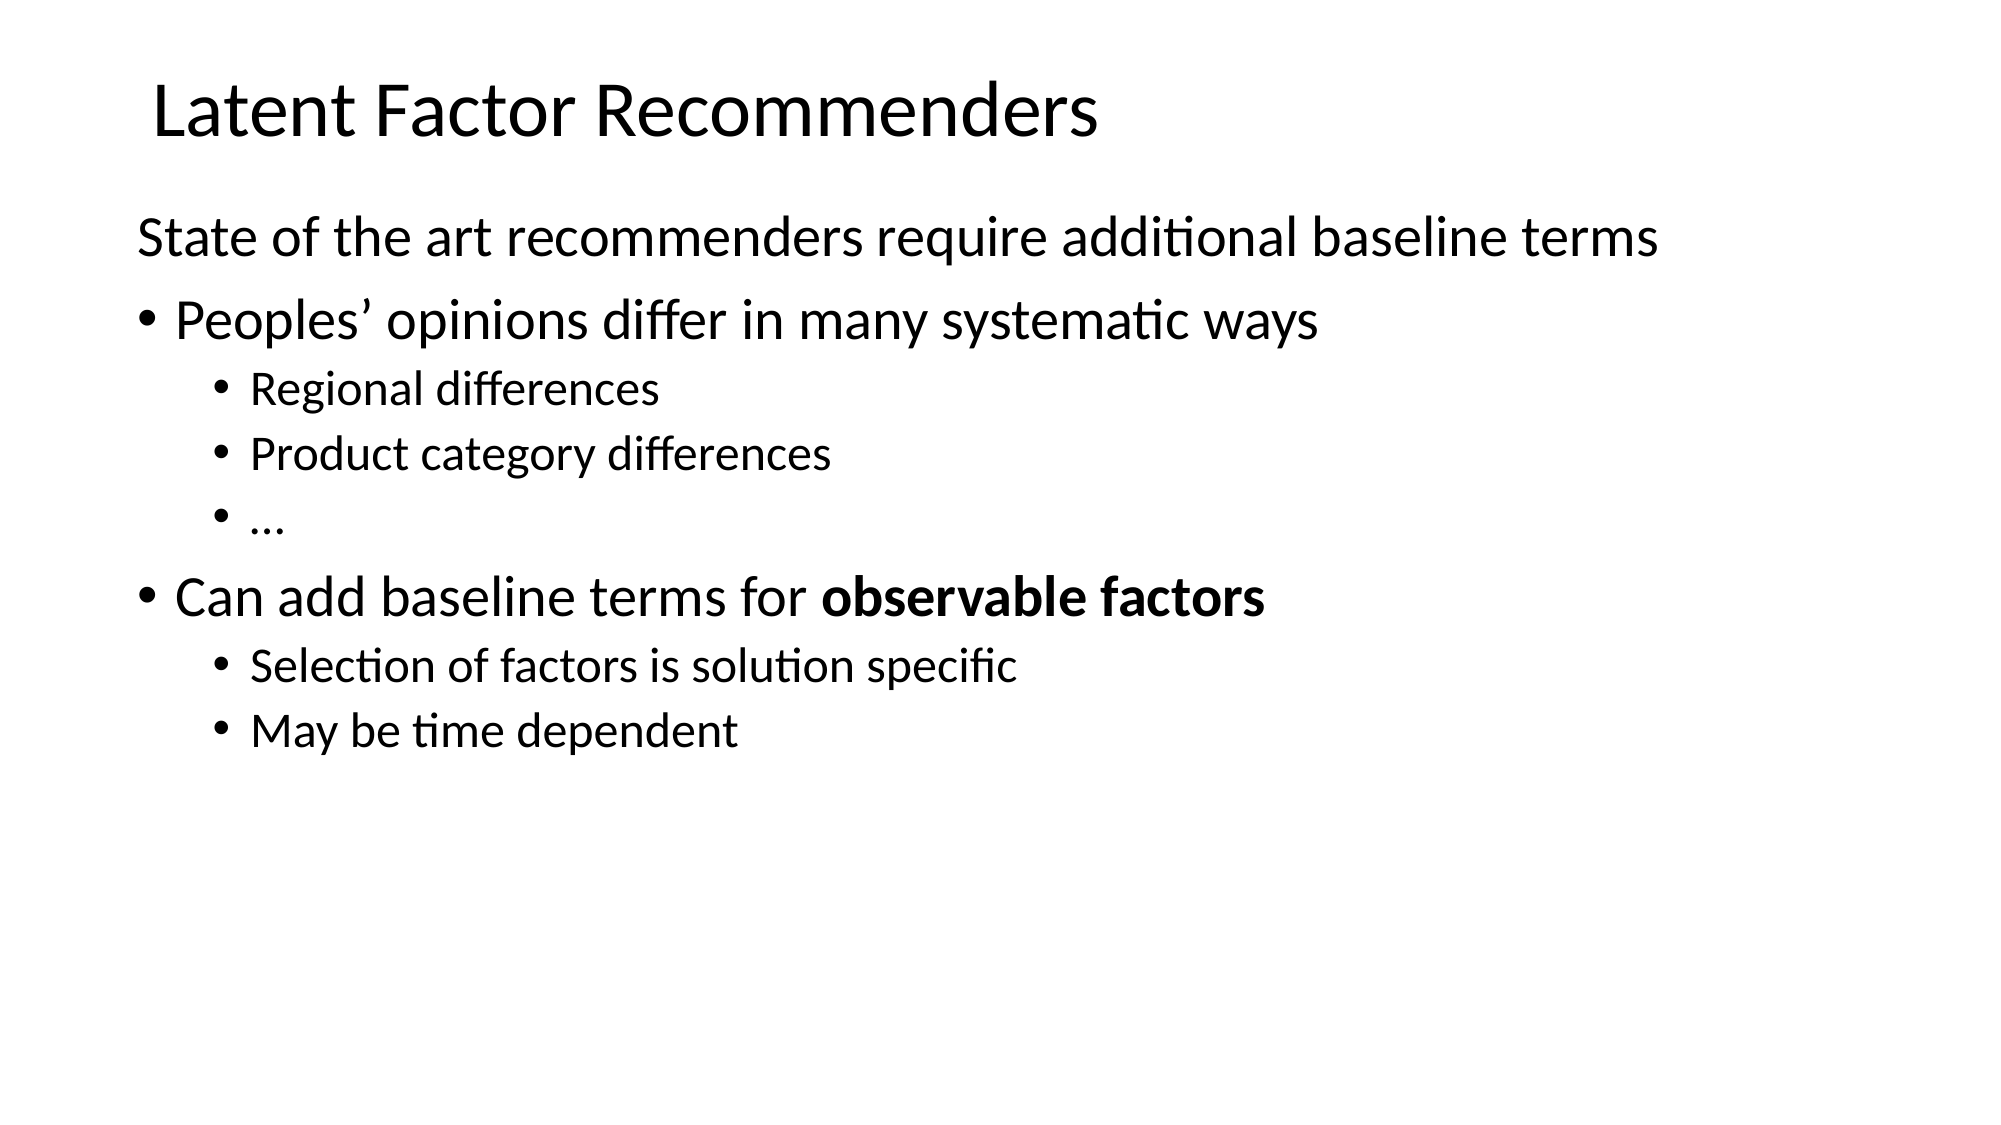

# Latent Factor Recommenders
State of the art recommenders require additional baseline terms
Peoples’ opinions differ in many systematic ways
Regional differences
Product category differences
…
Can add baseline terms for observable factors
Selection of factors is solution specific
May be time dependent